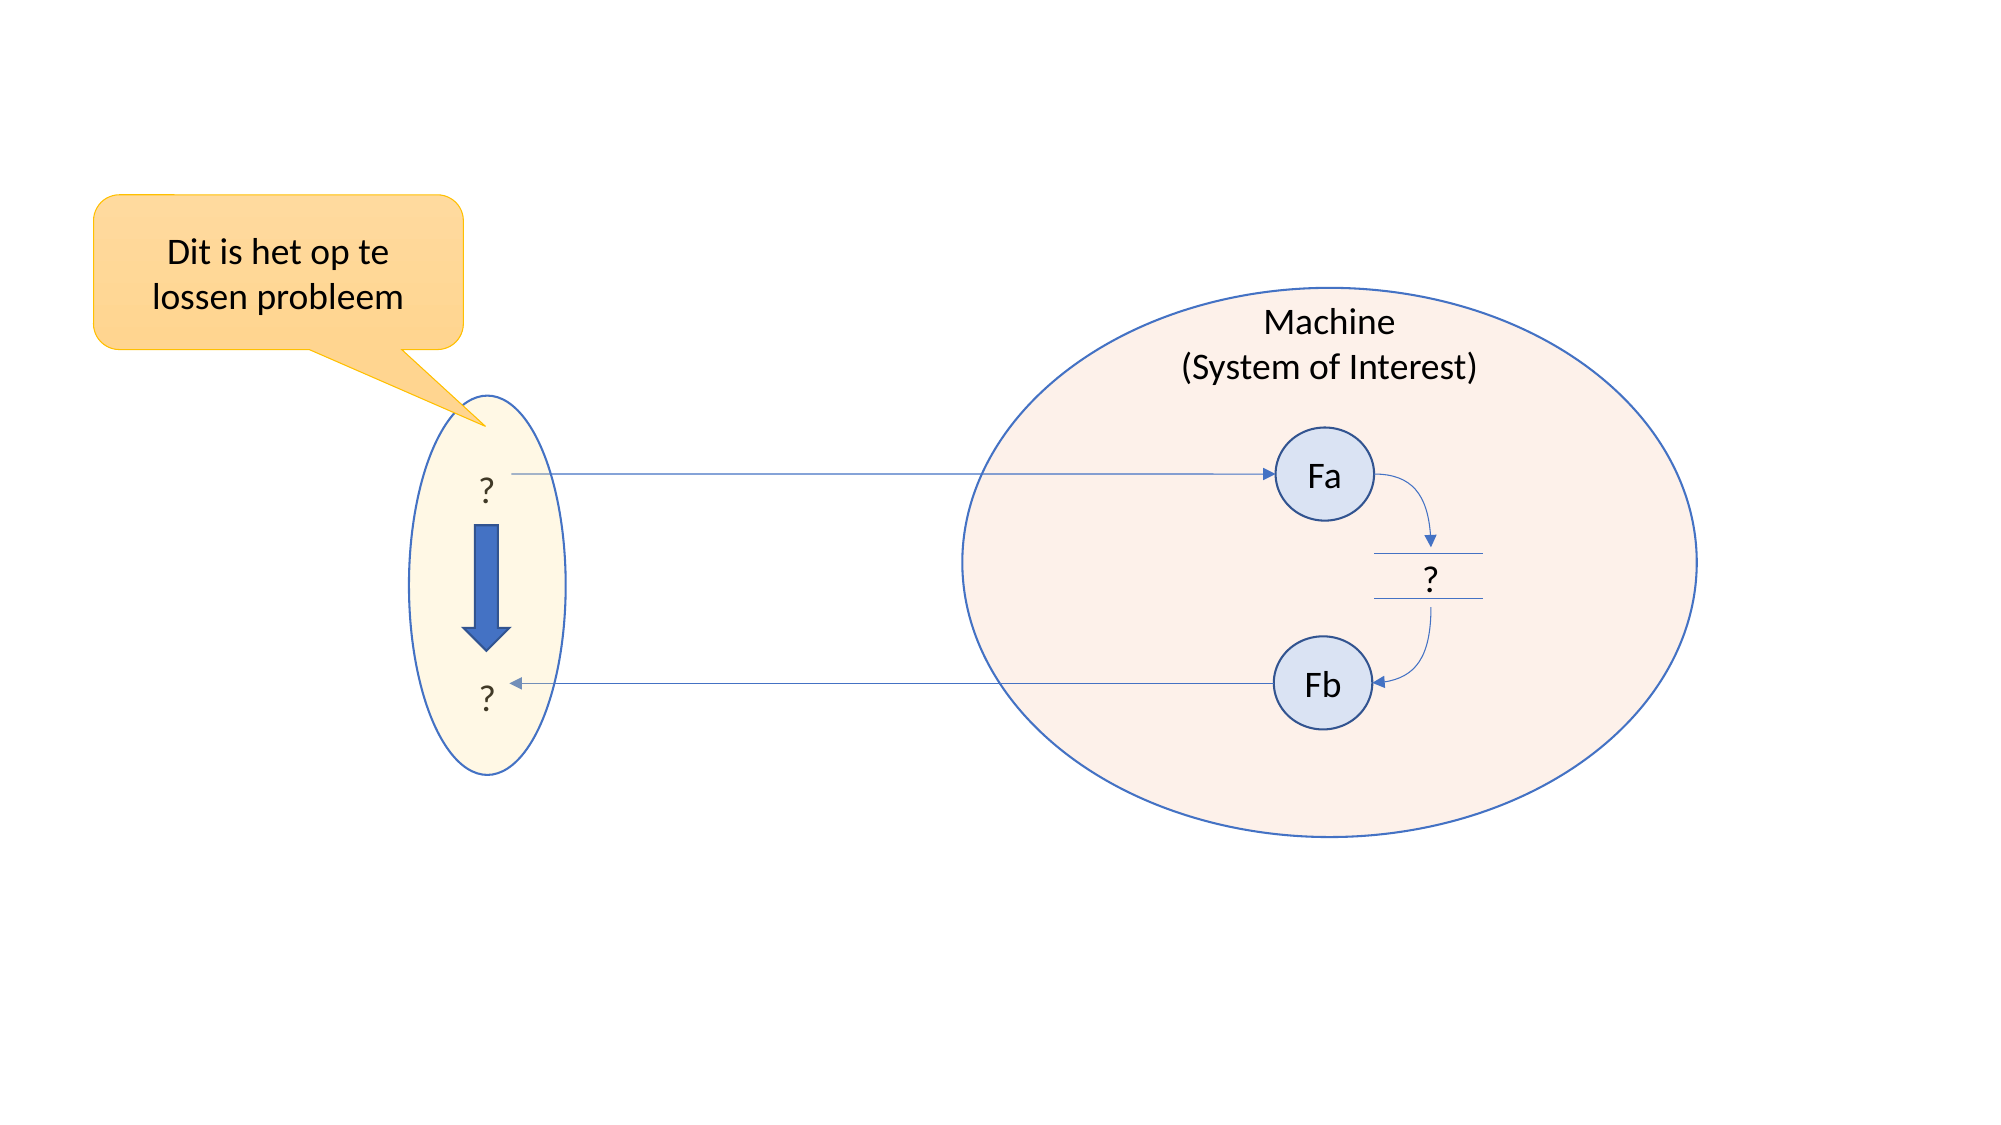

Dit is het op te lossen probleem

Machine
(System of Interest)

Fa
?

?
Fb
?